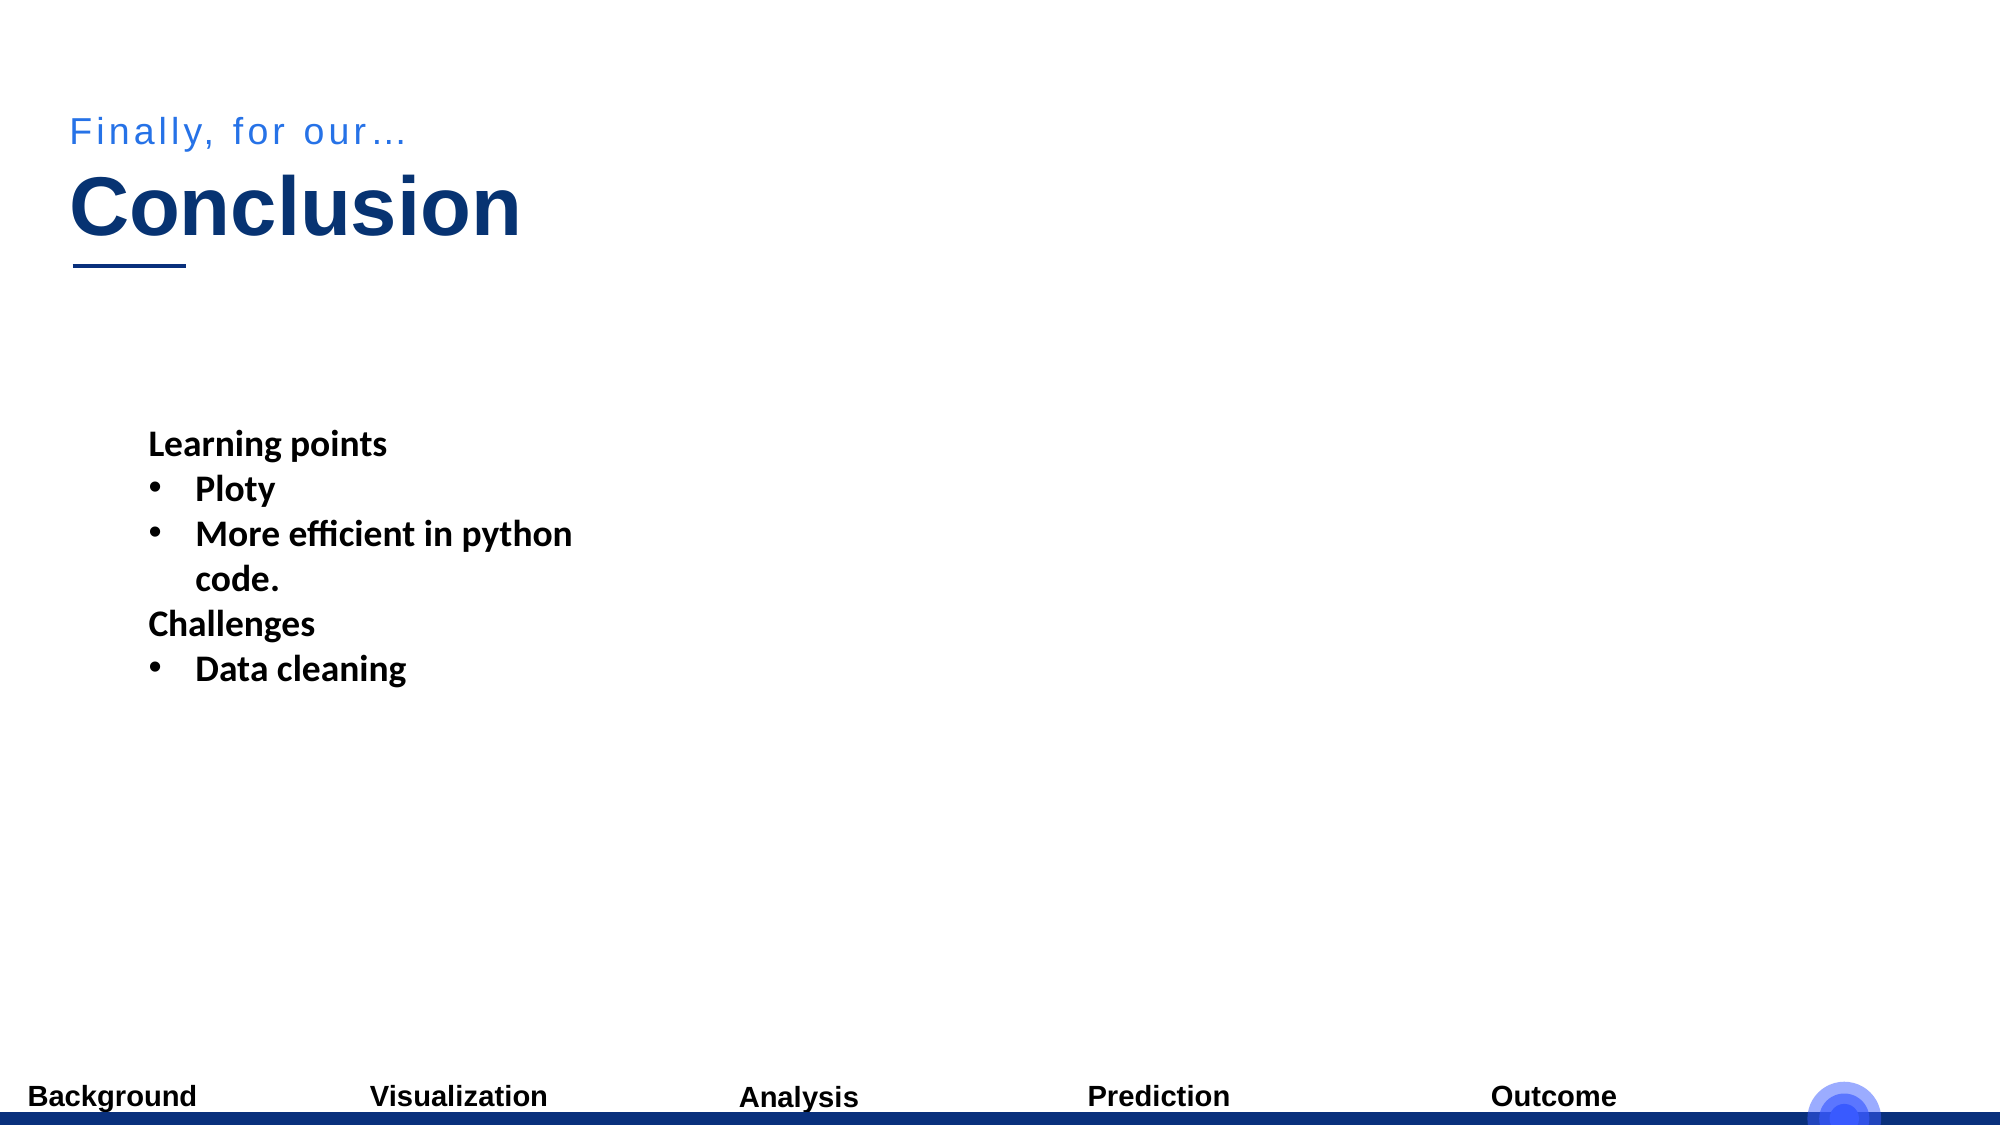

Finally, for our…
Conclusion
Learning points
Ploty
More efficient in python code.
Challenges
Data cleaning
Visualization
Prediction
Outcome
Background
Analysis